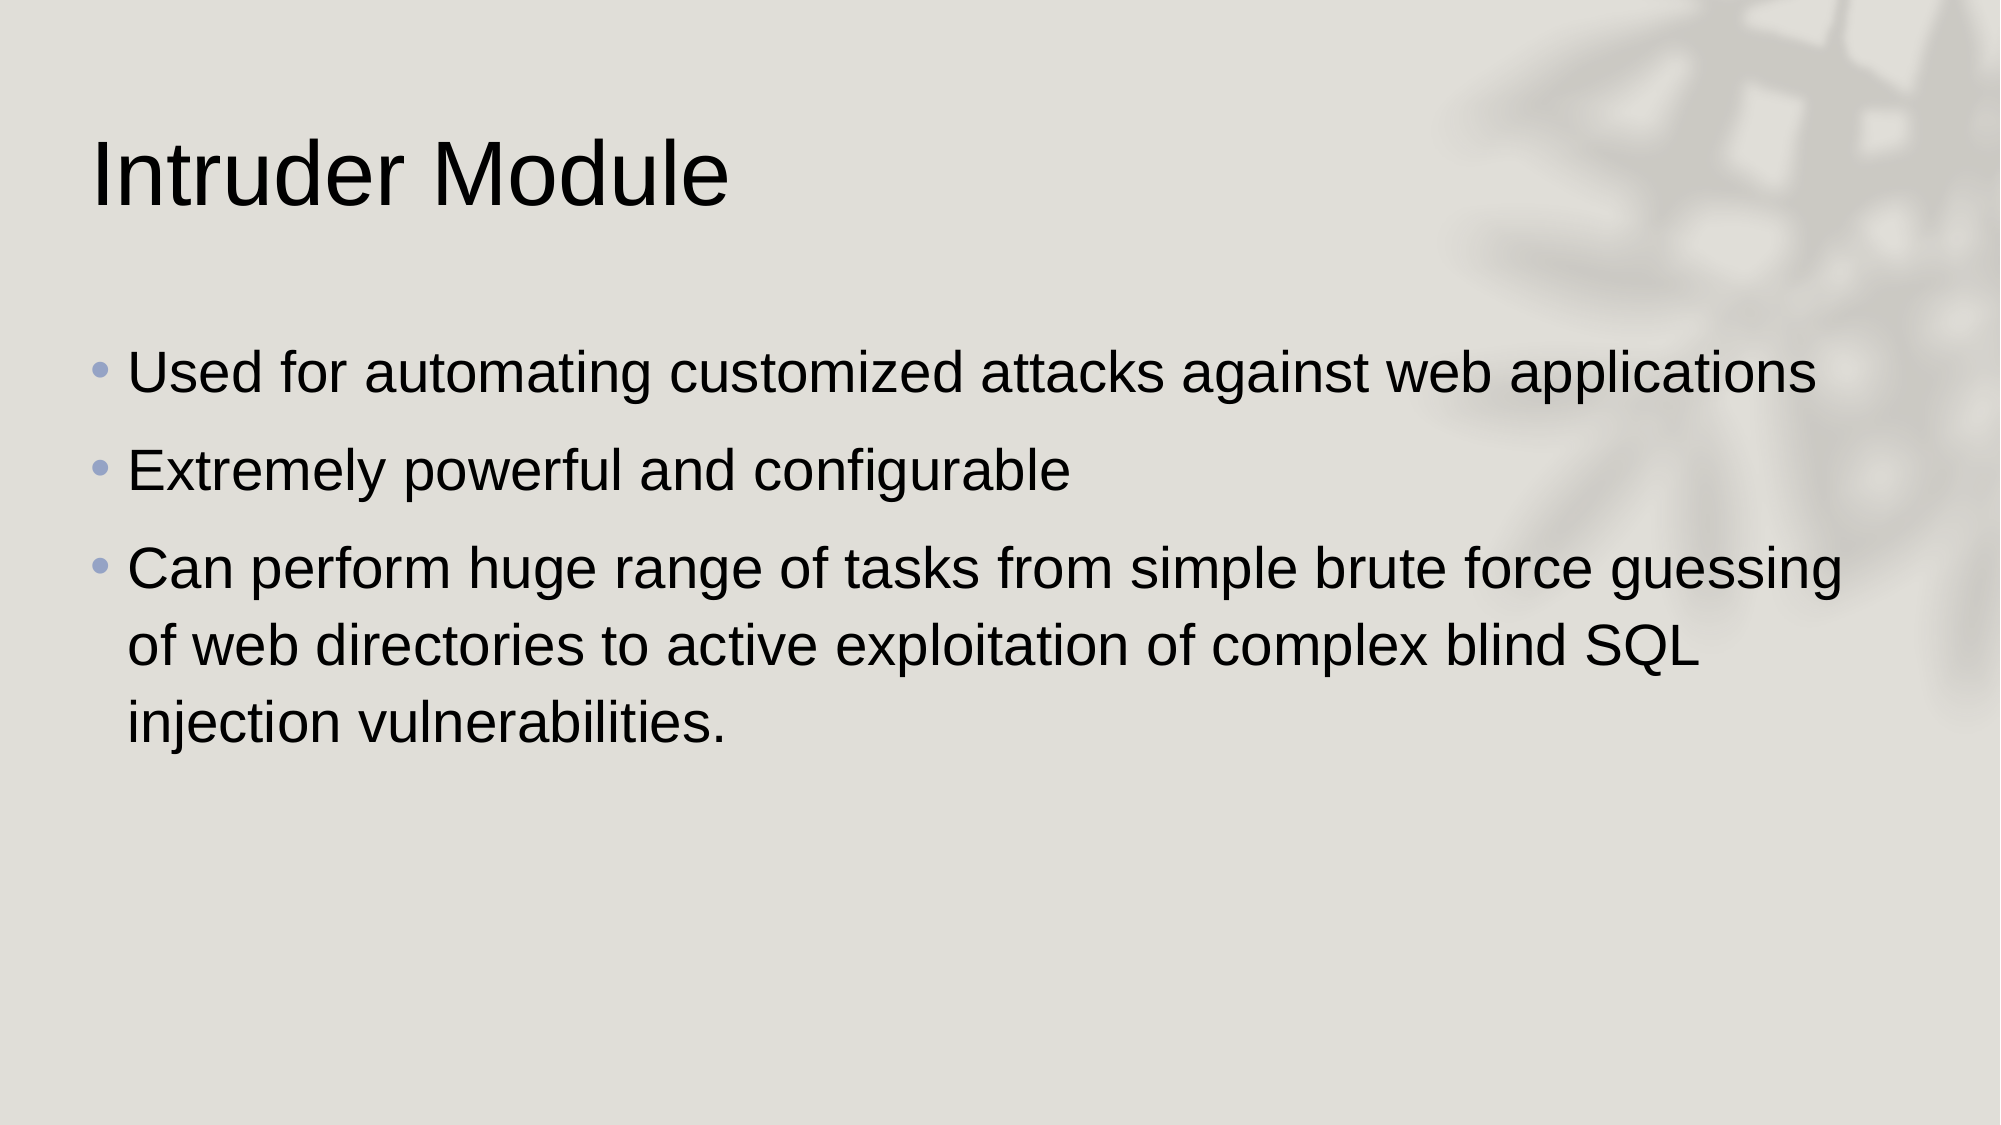

# Intruder Module
Used for automating customized attacks against web applications
Extremely powerful and configurable
Can perform huge range of tasks from simple brute force guessing of web directories to active exploitation of complex blind SQL injection vulnerabilities.